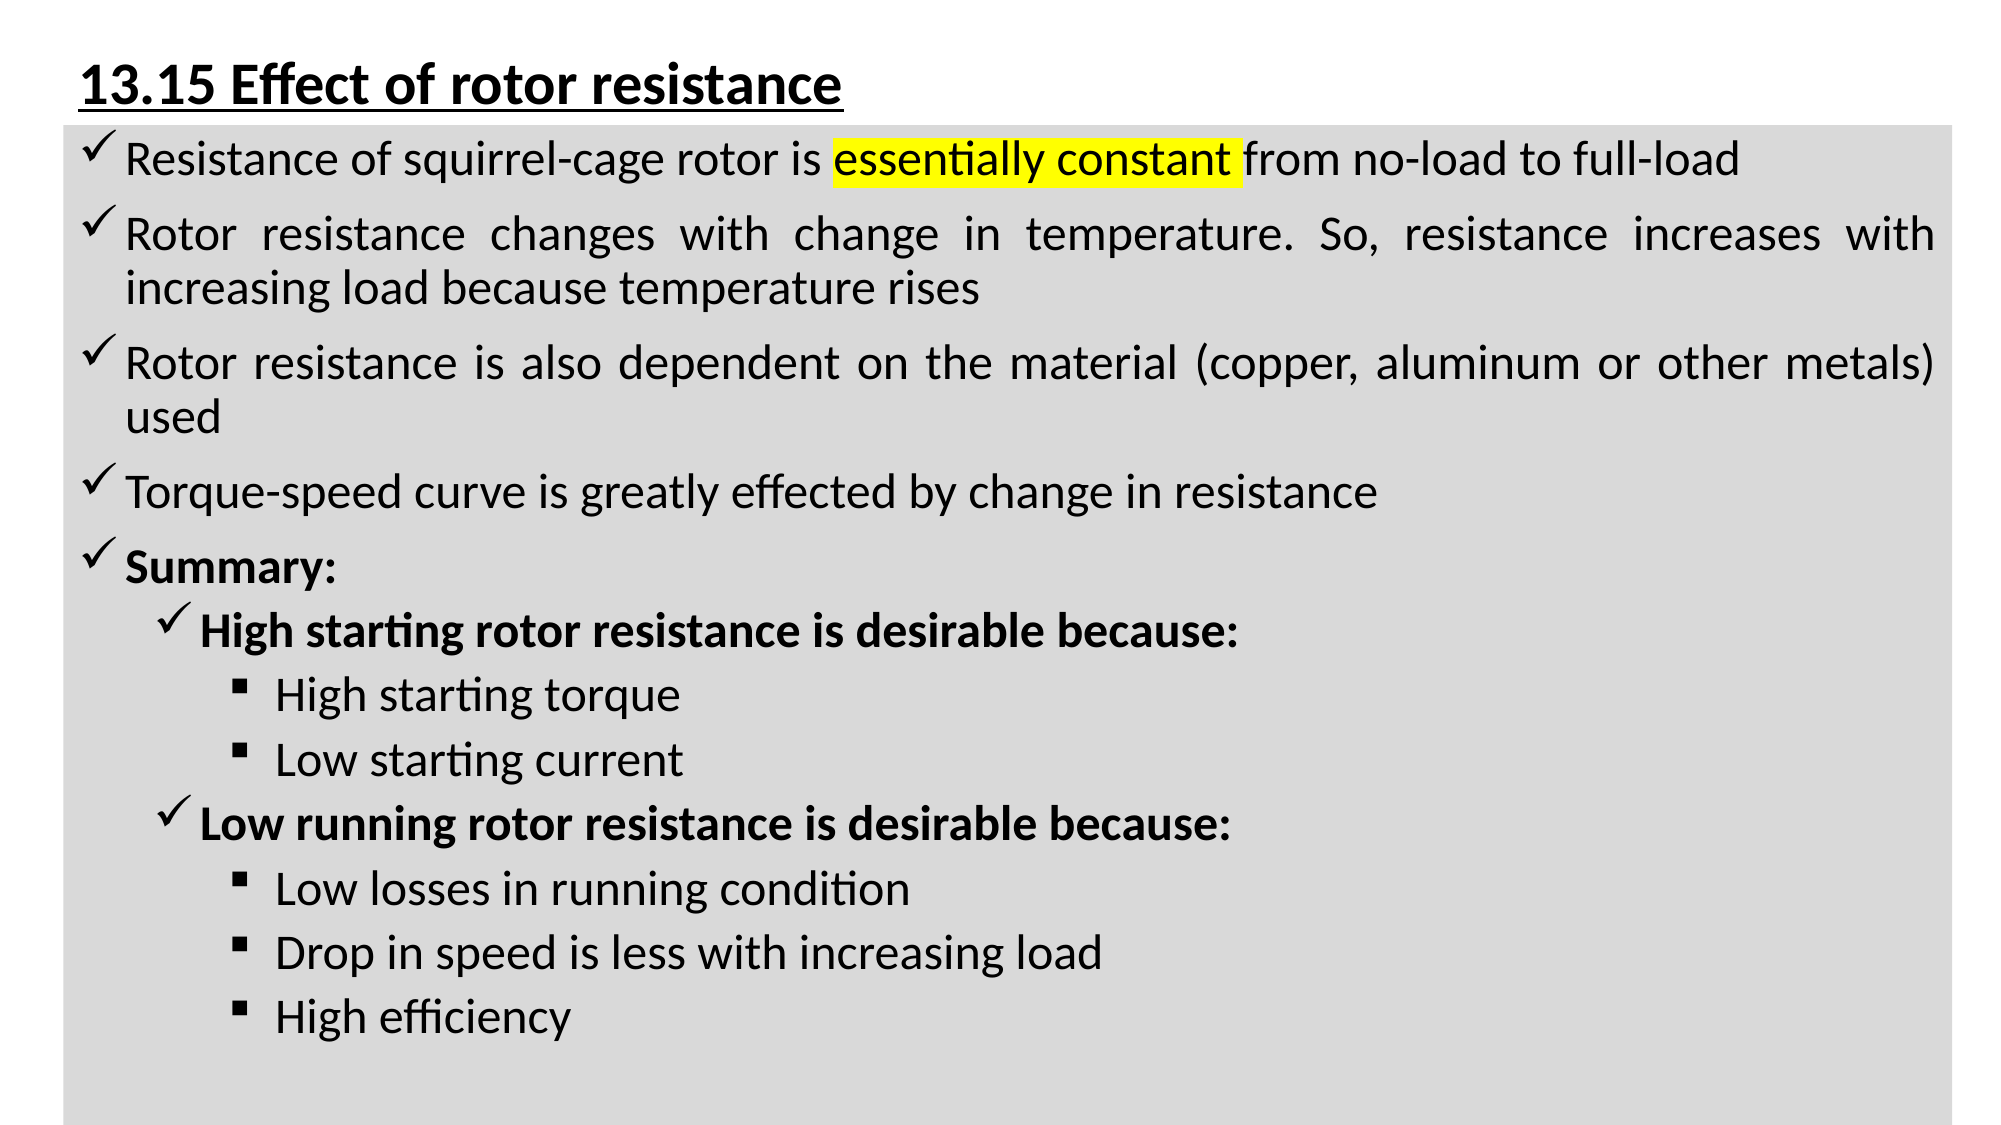

# 13.15 Effect of rotor resistance
Resistance of squirrel-cage rotor is essentially constant from no-load to full-load
Rotor resistance changes with change in temperature. So, resistance increases with increasing load because temperature rises
Rotor resistance is also dependent on the material (copper, aluminum or other metals) used
Torque-speed curve is greatly effected by change in resistance
Summary:
High starting rotor resistance is desirable because:
High starting torque
Low starting current
Low running rotor resistance is desirable because:
Low losses in running condition
Drop in speed is less with increasing load
High efficiency

EE350 Electric Machinery Fundamentals
47